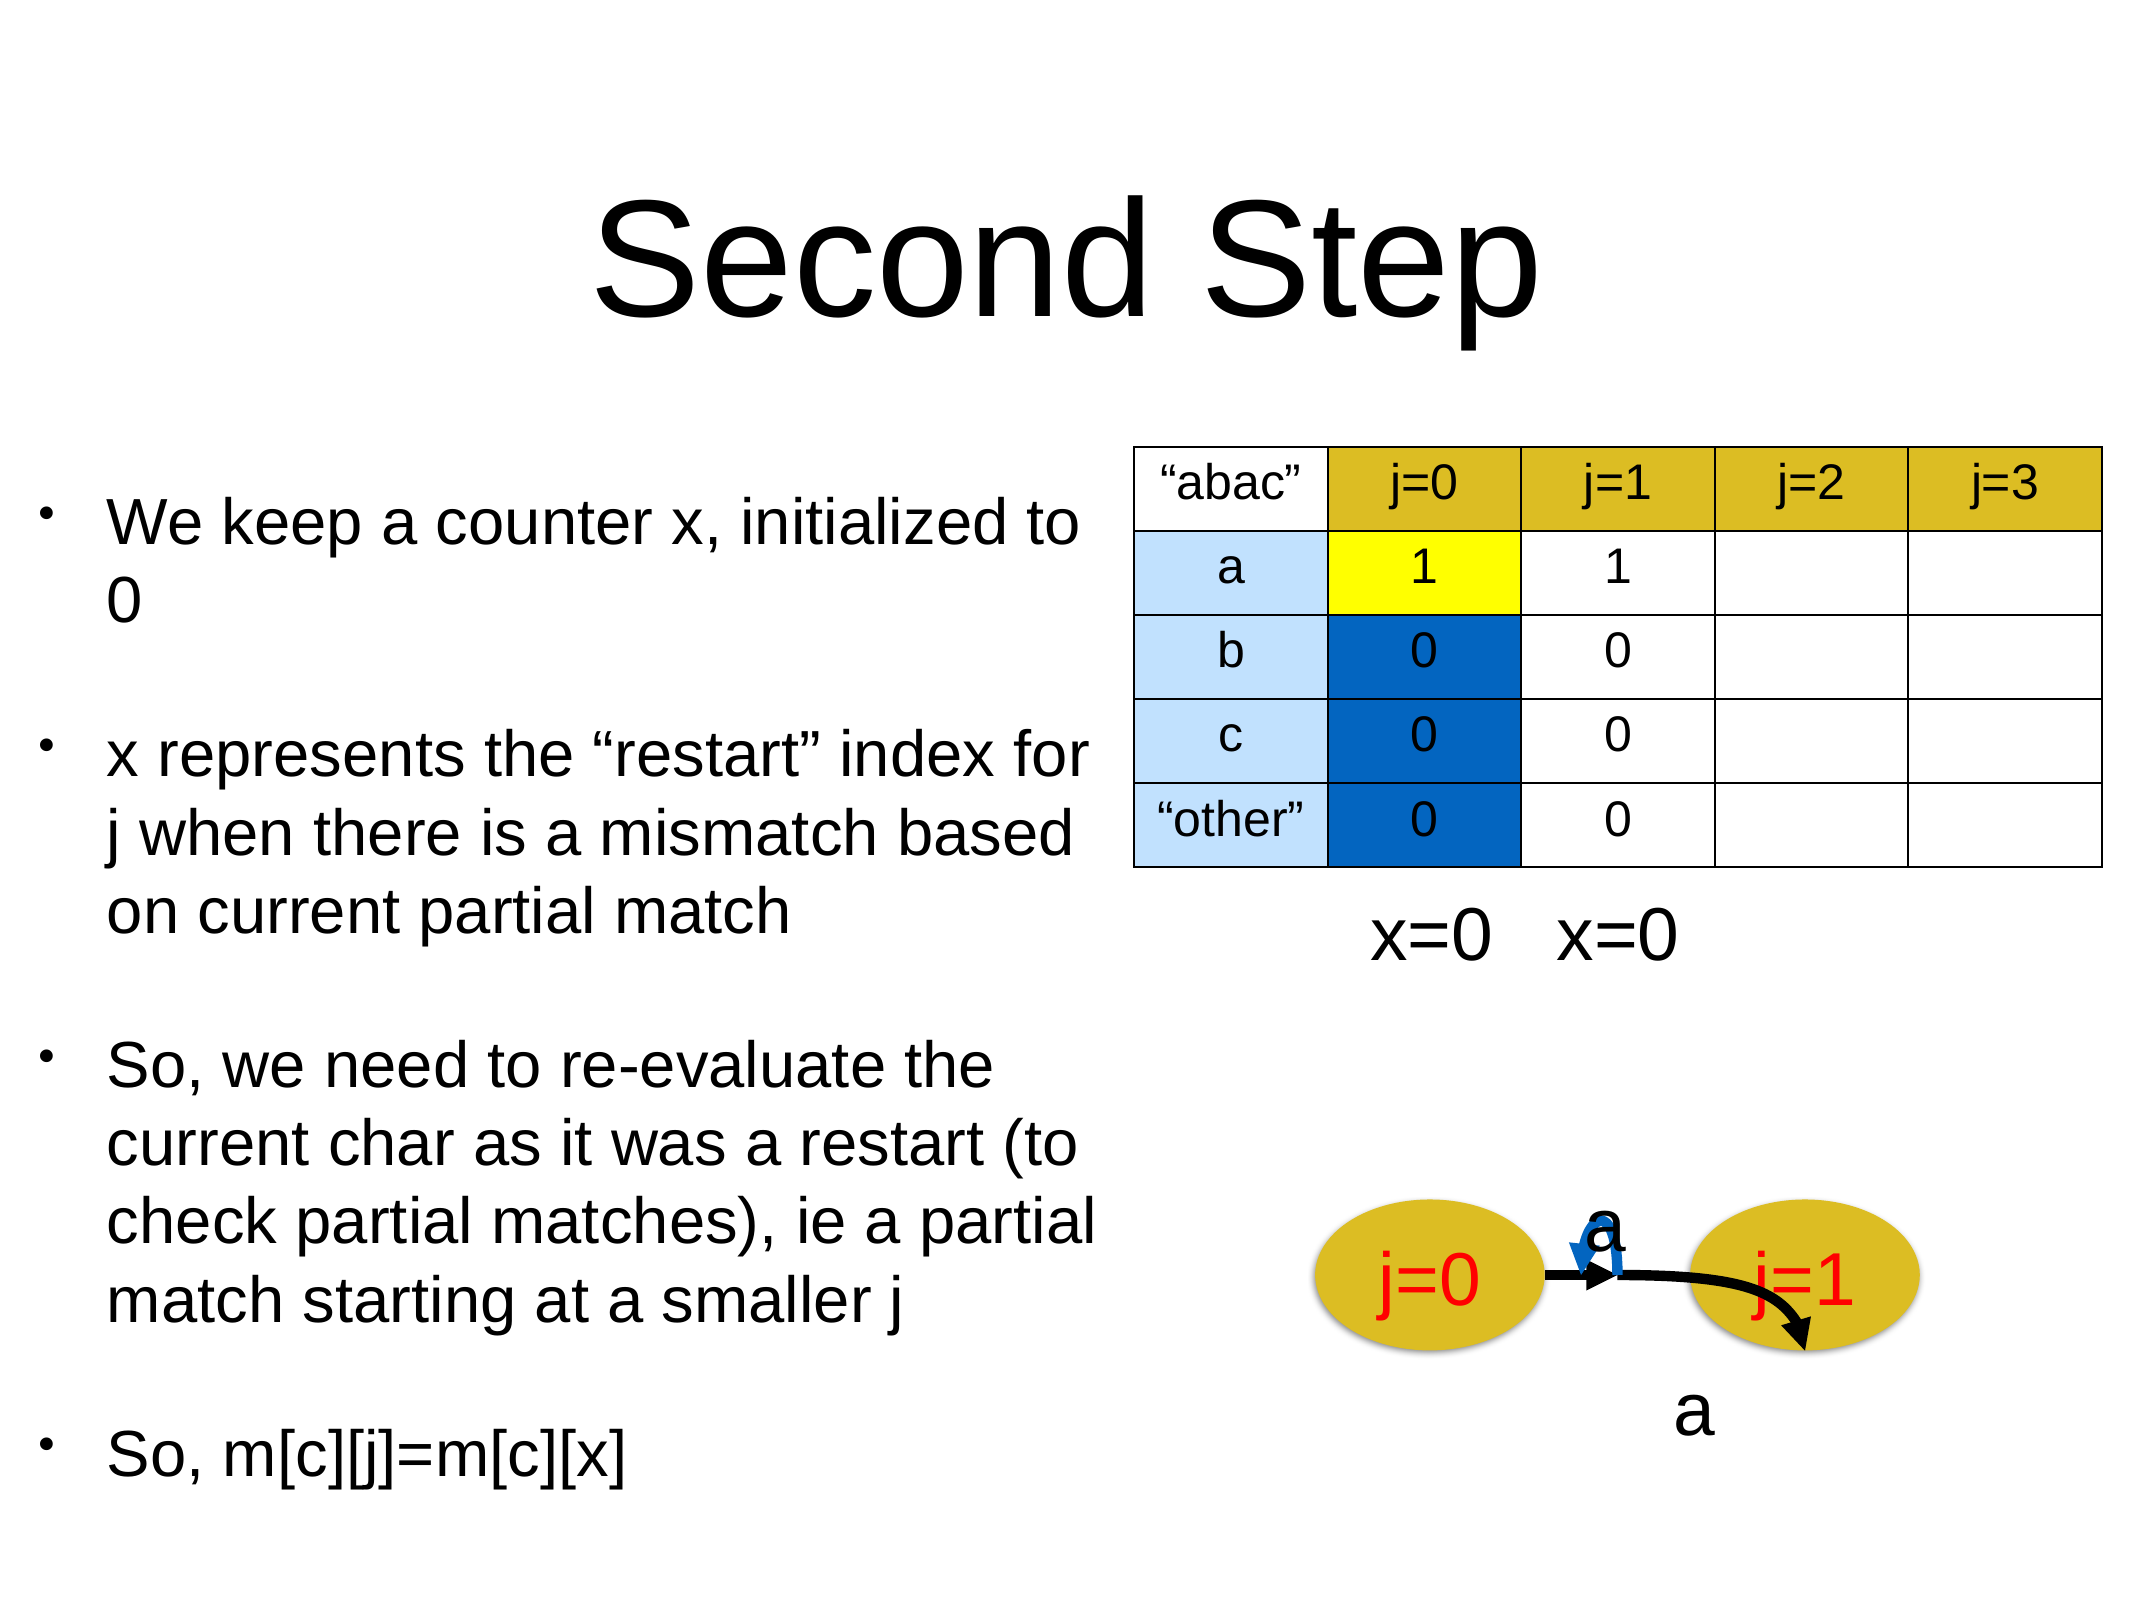

# Second Step
We keep a counter x, initialized to 0
x represents the “restart” index for j when there is a mismatch based on current partial match
So, we need to re-evaluate the current char as it was a restart (to check partial matches), ie a partial match starting at a smaller j
So, m[c][j]=m[c][x]
| “abac” | j=0 | j=1 | j=2 | j=3 |
| --- | --- | --- | --- | --- |
| a | 1 | 1 |  |  |
| b | 0 | 0 |  |  |
| c | 0 | 0 |  |  |
| “other” | 0 | 0 |  |  |
x=0
x=0
a
j=0
j=1
a